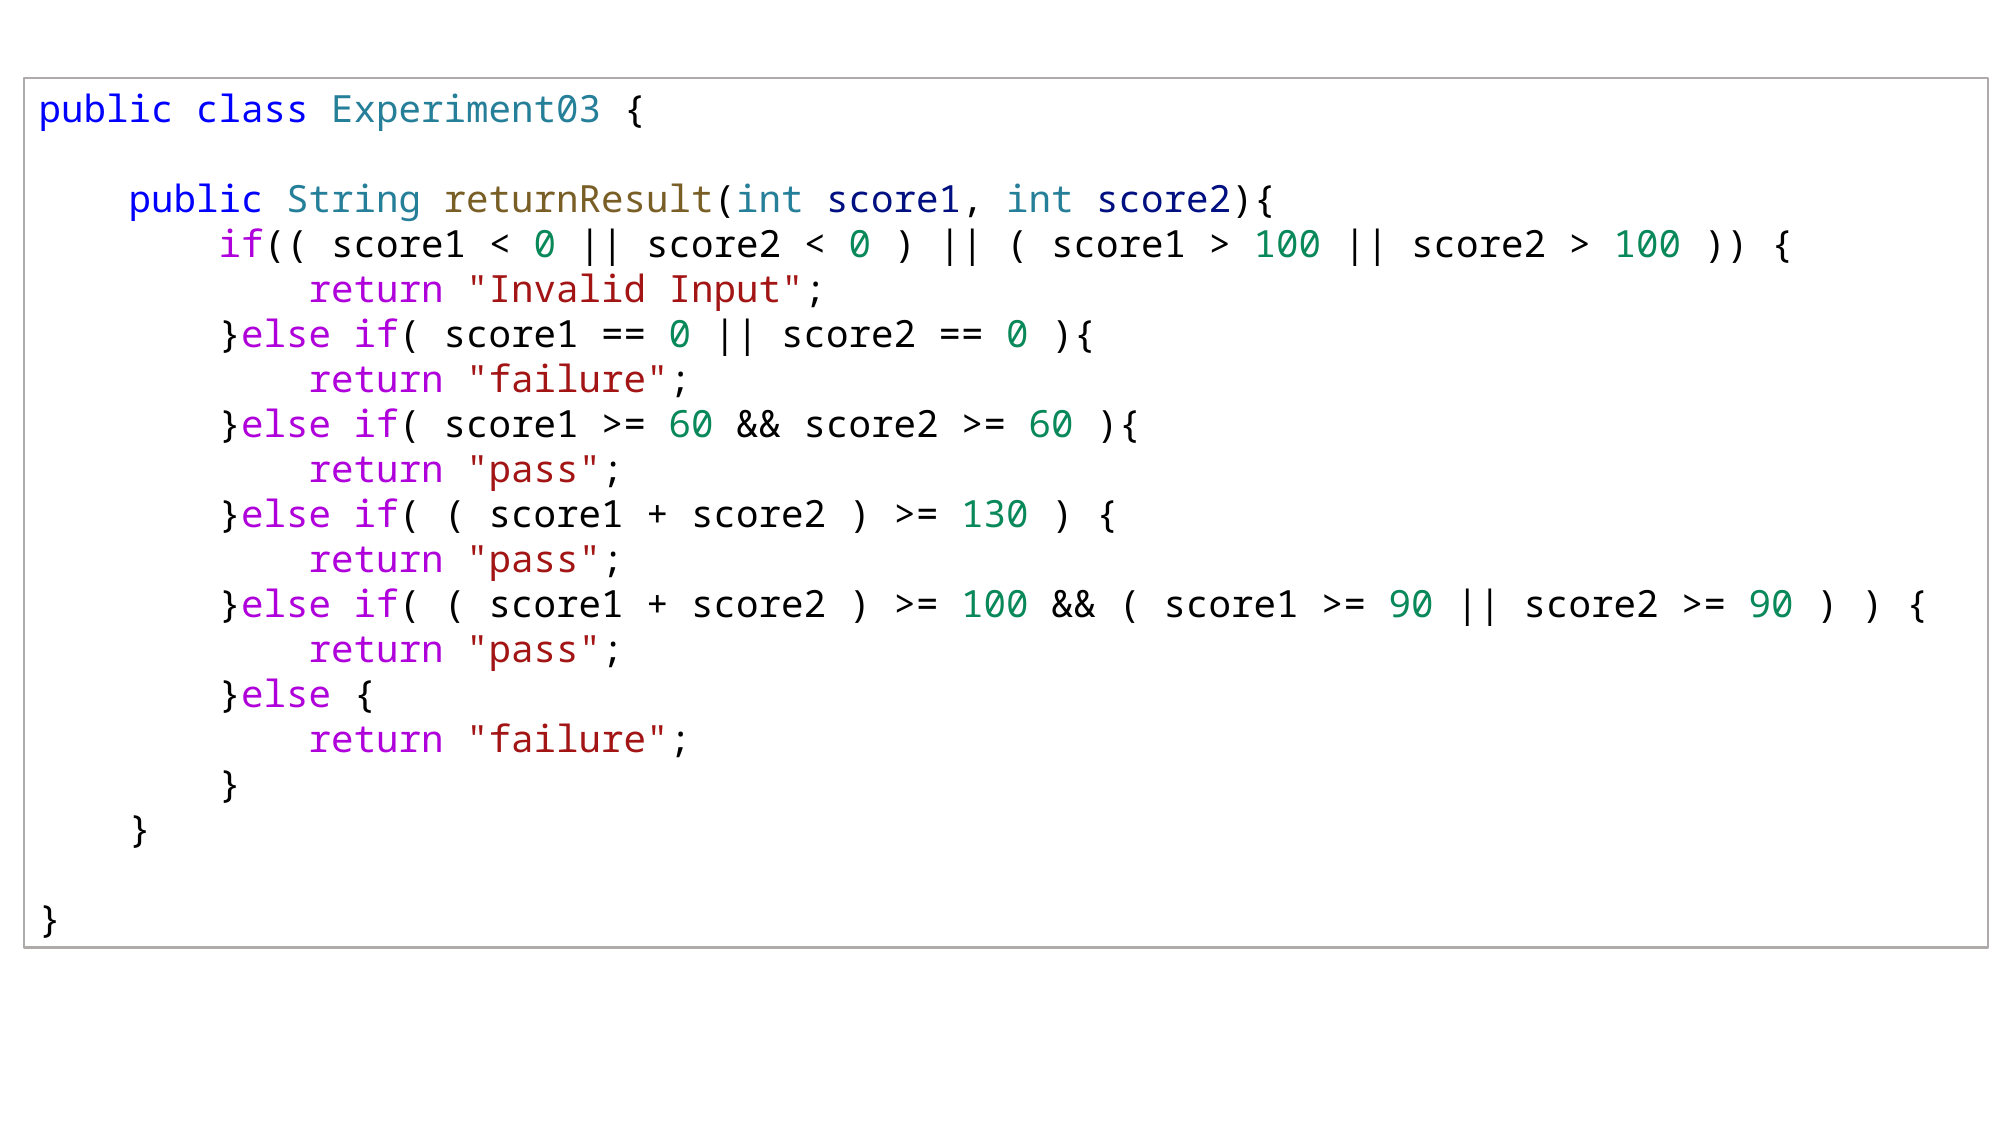

public class Experiment03 {
    public String returnResult(int score1, int score2){
        if(( score1 < 0 || score2 < 0 ) || ( score1 > 100 || score2 > 100 )) {
            return "Invalid Input";
        }else if( score1 == 0 || score2 == 0 ){
            return "failure";
        }else if( score1 >= 60 && score2 >= 60 ){
            return "pass";
        }else if( ( score1 + score2 ) >= 130 ) {
            return "pass";
        }else if( ( score1 + score2 ) >= 100 && ( score1 >= 90 || score2 >= 90 ) ) {
            return "pass";
        }else {
            return "failure";
        }
    }

}